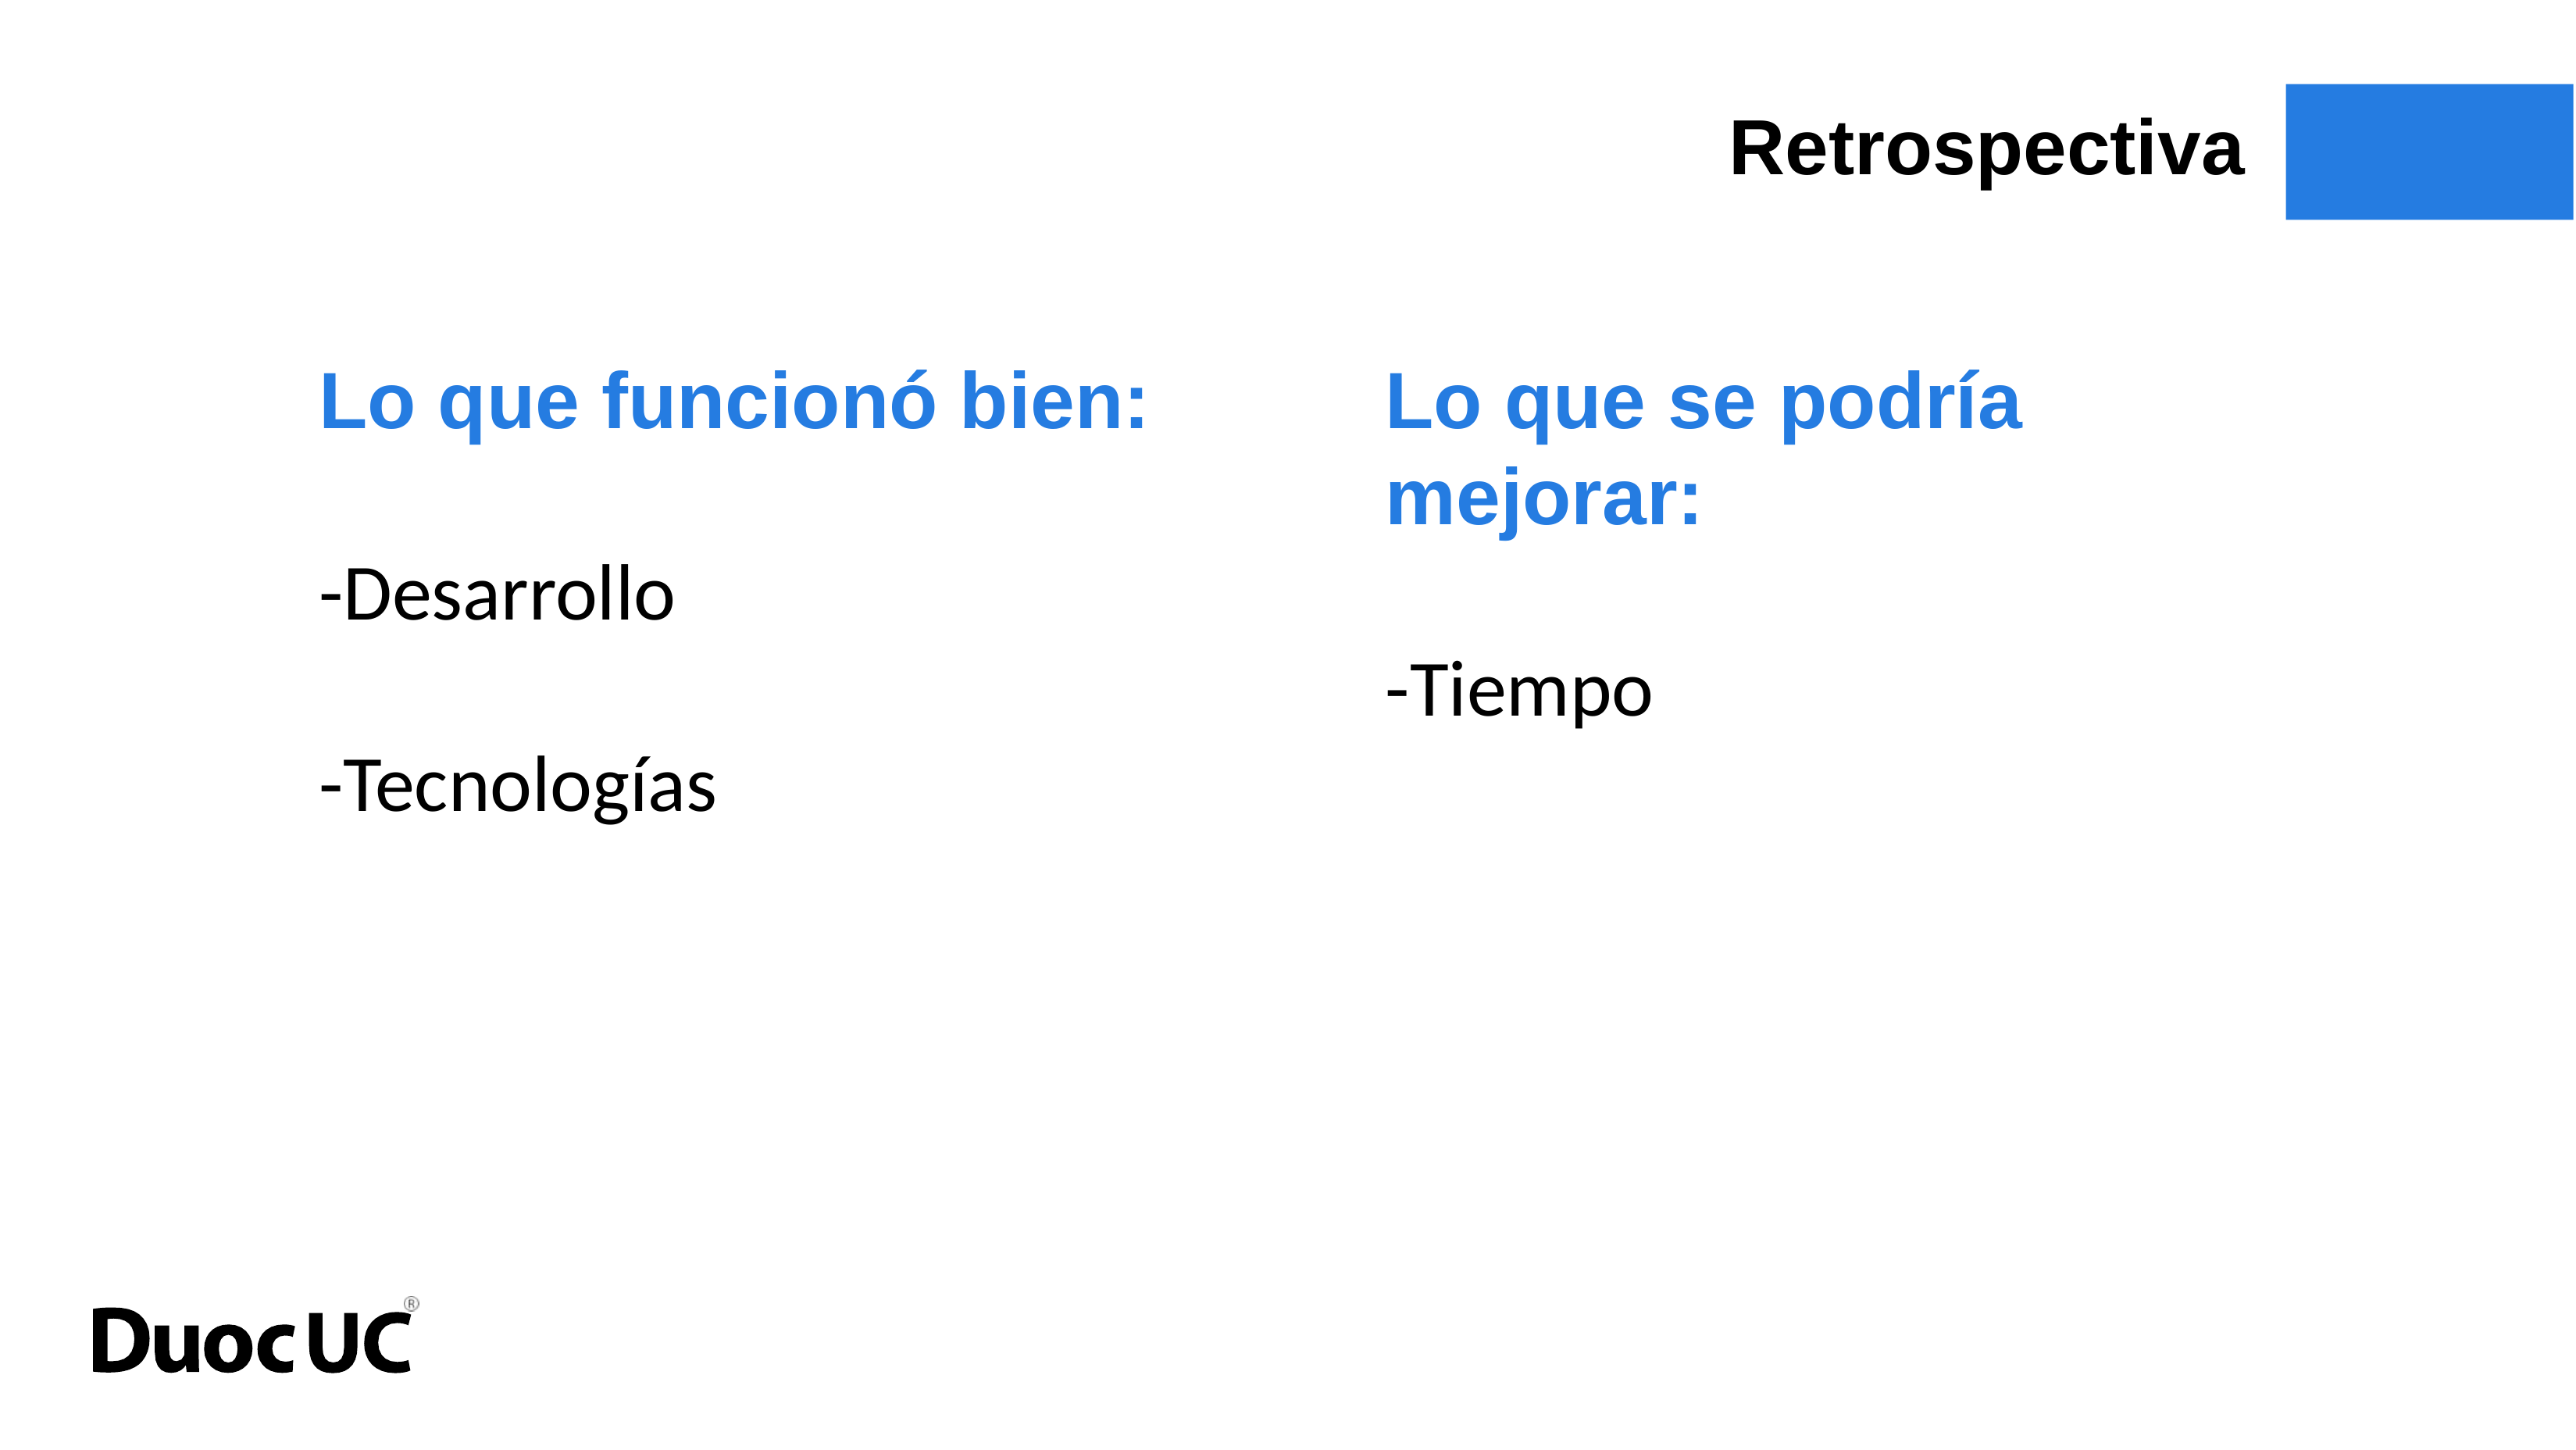

Retrospectiva
Lo que funcionó bien:

-Desarrollo

-Tecnologías

Lo que se podría mejorar:

-Tiempo